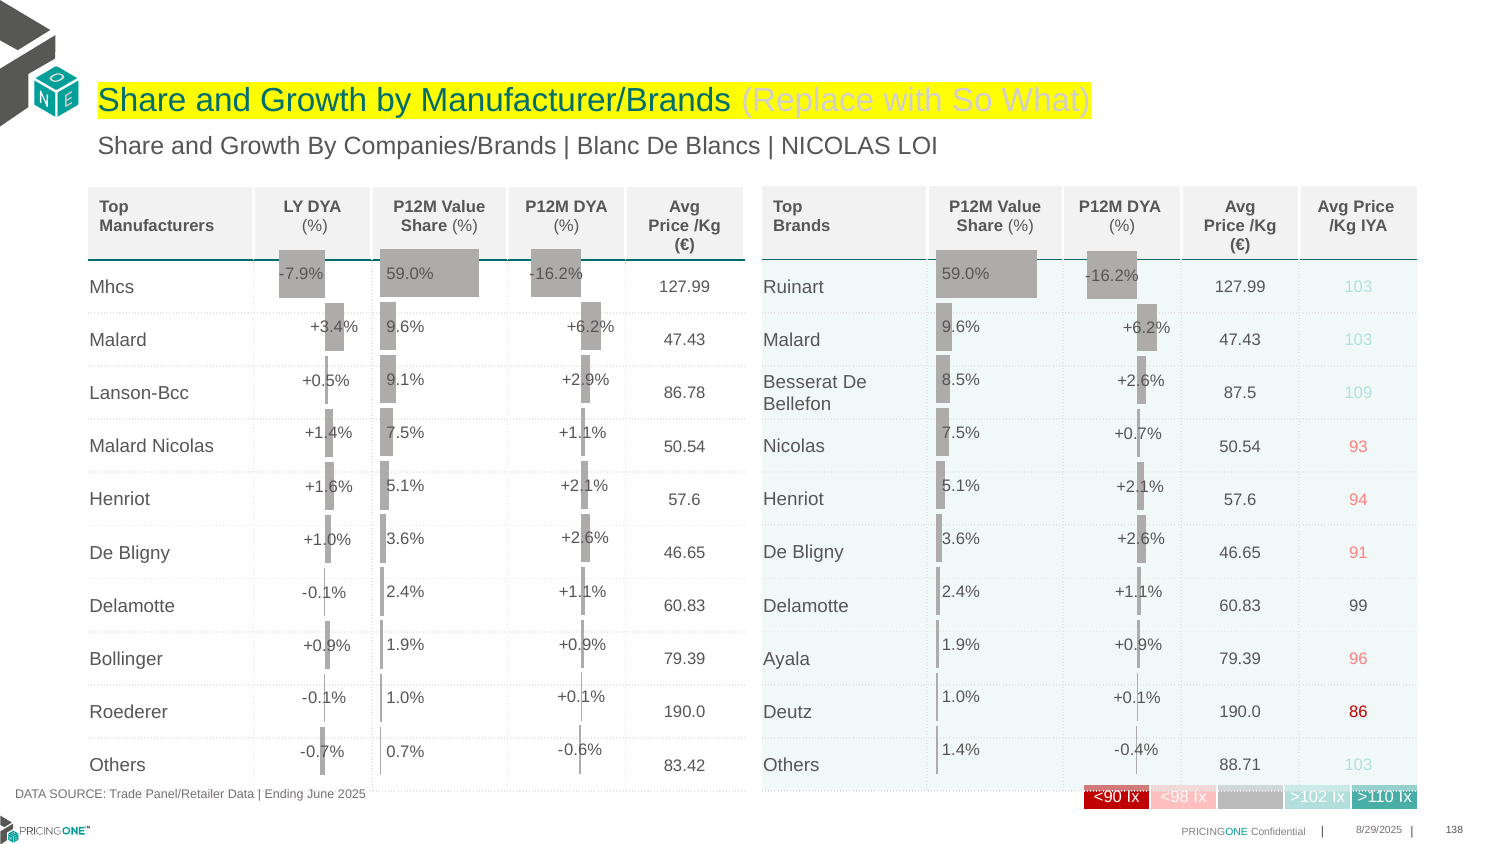

# Share and Growth by Manufacturer/Brands (Replace with So What)

Share and Growth By Companies/Brands | Blanc De Blancs | NICOLAS LOI
| Top Brands | P12M Value Share (%) | P12M DYA (%) | Avg Price /Kg (€) | Avg Price /Kg IYA |
| --- | --- | --- | --- | --- |
| Ruinart |  |  | 127.99 | 103 |
| Malard |  |  | 47.43 | 103 |
| Besserat De Bellefon |  |  | 87.5 | 109 |
| Nicolas |  |  | 50.54 | 93 |
| Henriot |  |  | 57.6 | 94 |
| De Bligny |  |  | 46.65 | 91 |
| Delamotte |  |  | 60.83 | 99 |
| Ayala |  |  | 79.39 | 96 |
| Deutz |  |  | 190.0 | 86 |
| Others |  |  | 88.71 | 103 |
| Top Manufacturers | LY DYA (%) | P12M Value Share (%) | P12M DYA (%) | Avg Price /Kg (€) |
| --- | --- | --- | --- | --- |
| Mhcs |  |  |  | 127.99 |
| Malard |  |  |  | 47.43 |
| Lanson-Bcc |  |  |  | 86.78 |
| Malard Nicolas |  |  |  | 50.54 |
| Henriot |  |  |  | 57.6 |
| De Bligny |  |  |  | 46.65 |
| Delamotte |  |  |  | 60.83 |
| Bollinger |  |  |  | 79.39 |
| Roederer |  |  |  | 190.0 |
| Others |  |  |  | 83.42 |

### Chart

| Category | Share DYA P12M |
|---|---|
|  | -0.16168309067635112 |

### Chart

| Category | Value Share P12M |
|---|---|
|  | 0.5898714673802863 |

### Chart

| Category | Share DYA LY |
|---|---|
|  | -0.07903605930112212 |

### Chart

| Category | Value Share |
|---|---|
|  | 0.5898714673802863 |

### Chart

| Category | Share DYA |
|---|---|
|  | -0.16168309067635112 |
DATA SOURCE: Trade Panel/Retailer Data | Ending June 2025
| <90 Ix | <98 Ix |  | >102 Ix | >110 Ix |
| --- | --- | --- | --- | --- |

8/29/2025
138